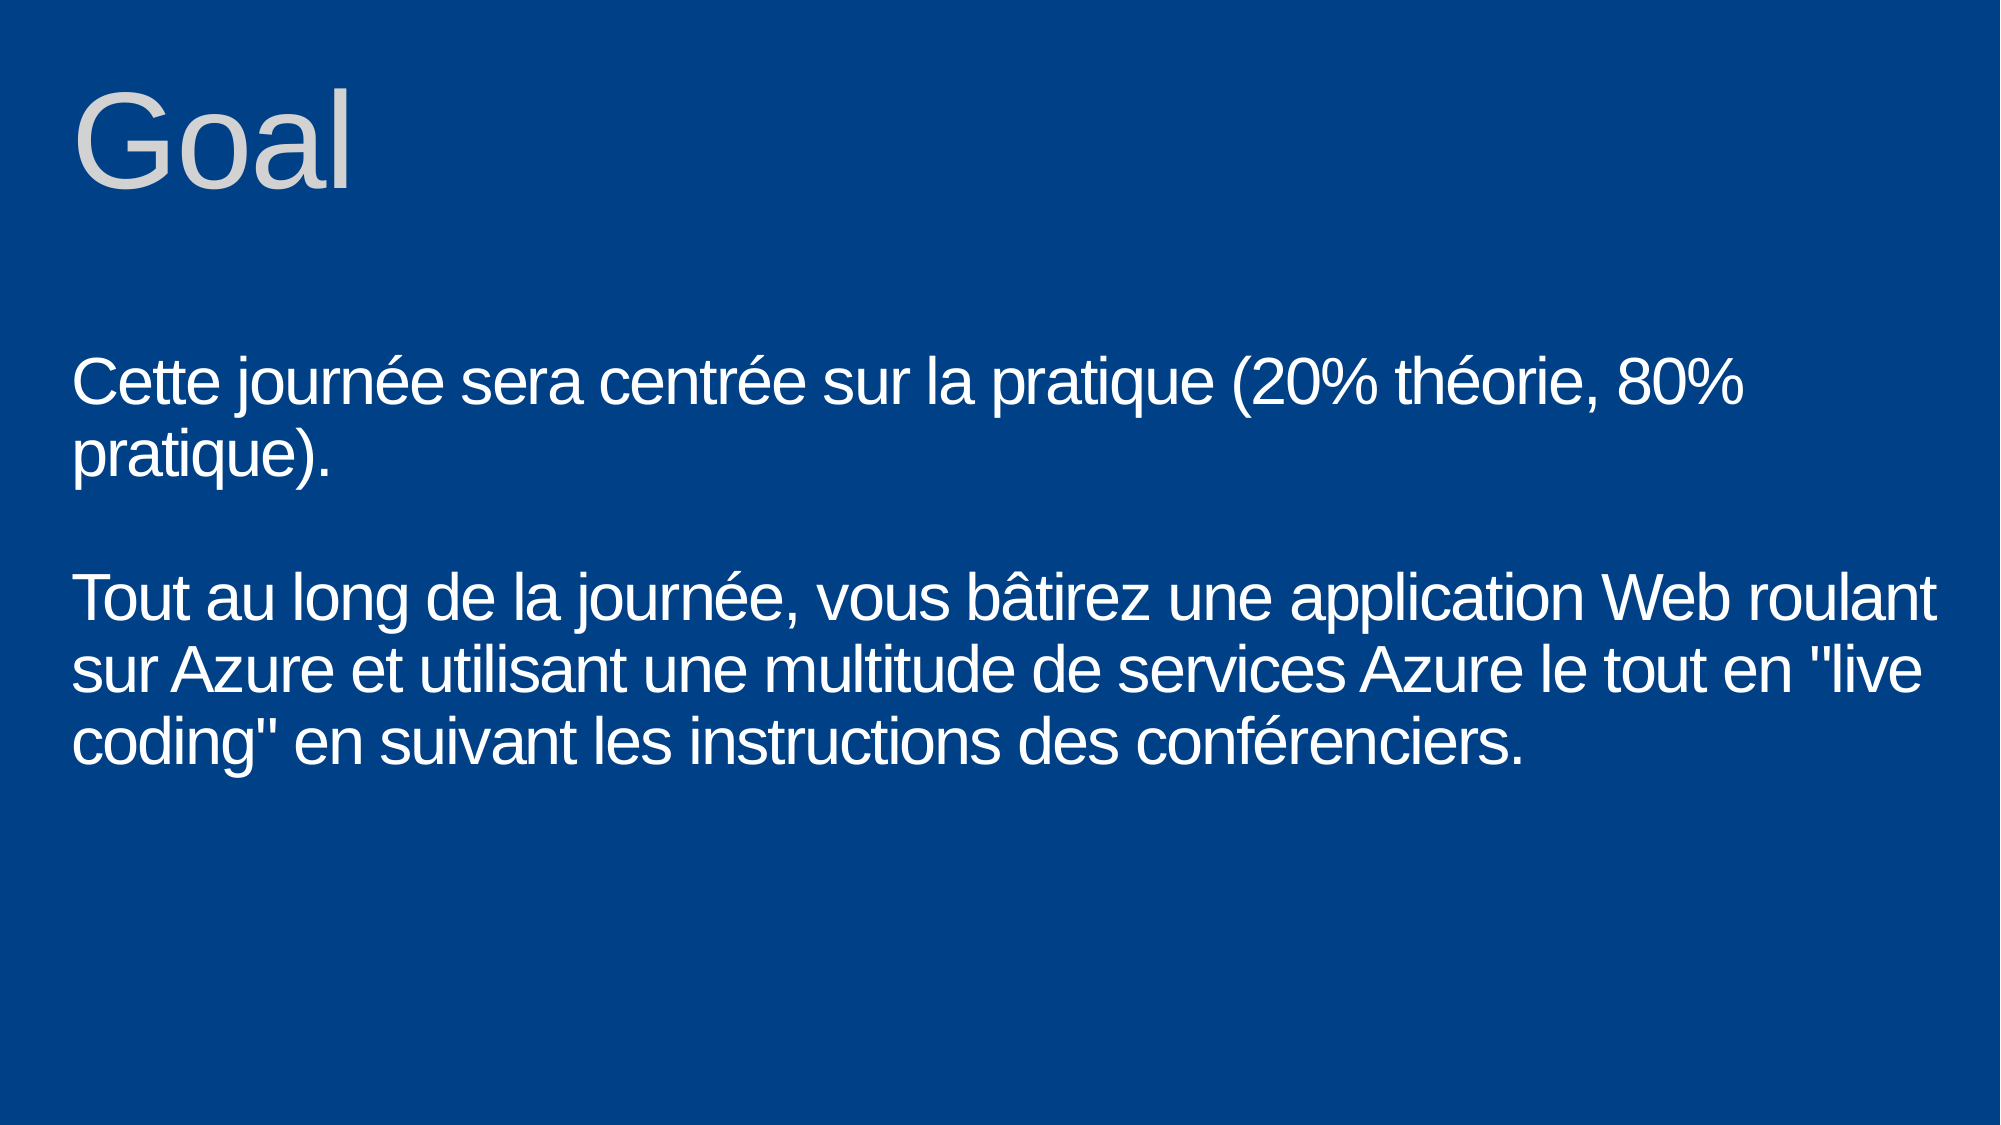

Goal
Cette journée sera centrée sur la pratique (20% théorie, 80% pratique).

Tout au long de la journée, vous bâtirez une application Web roulant sur Azure et utilisant une multitude de services Azure le tout en "live coding" en suivant les instructions des conférenciers.